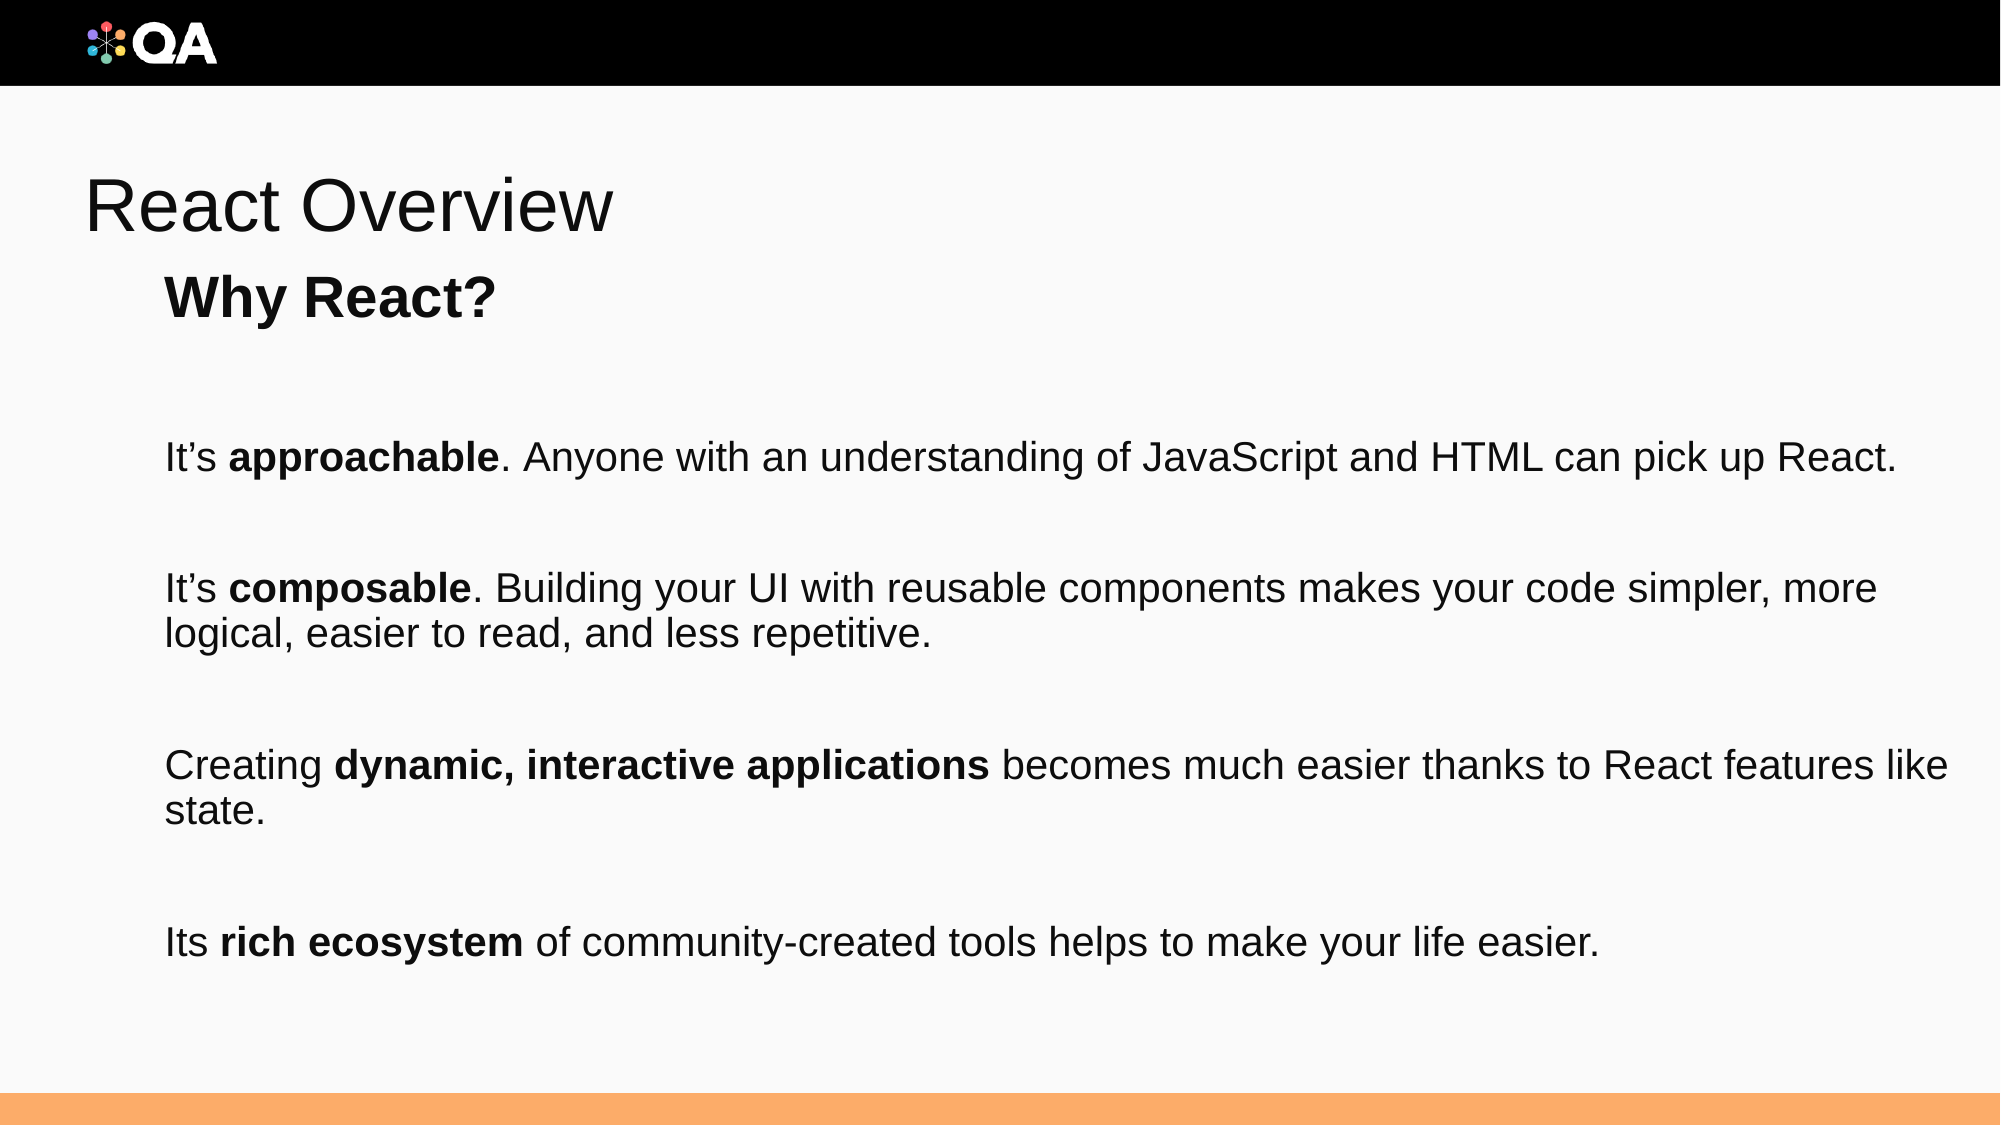

# React Overview
Why React?

It’s approachable. Anyone with an understanding of JavaScript and HTML can pick up React.

It’s composable. Building your UI with reusable components makes your code simpler, more logical, easier to read, and less repetitive.

Creating dynamic, interactive applications becomes much easier thanks to React features like state.

Its rich ecosystem of community-created tools helps to make your life easier.